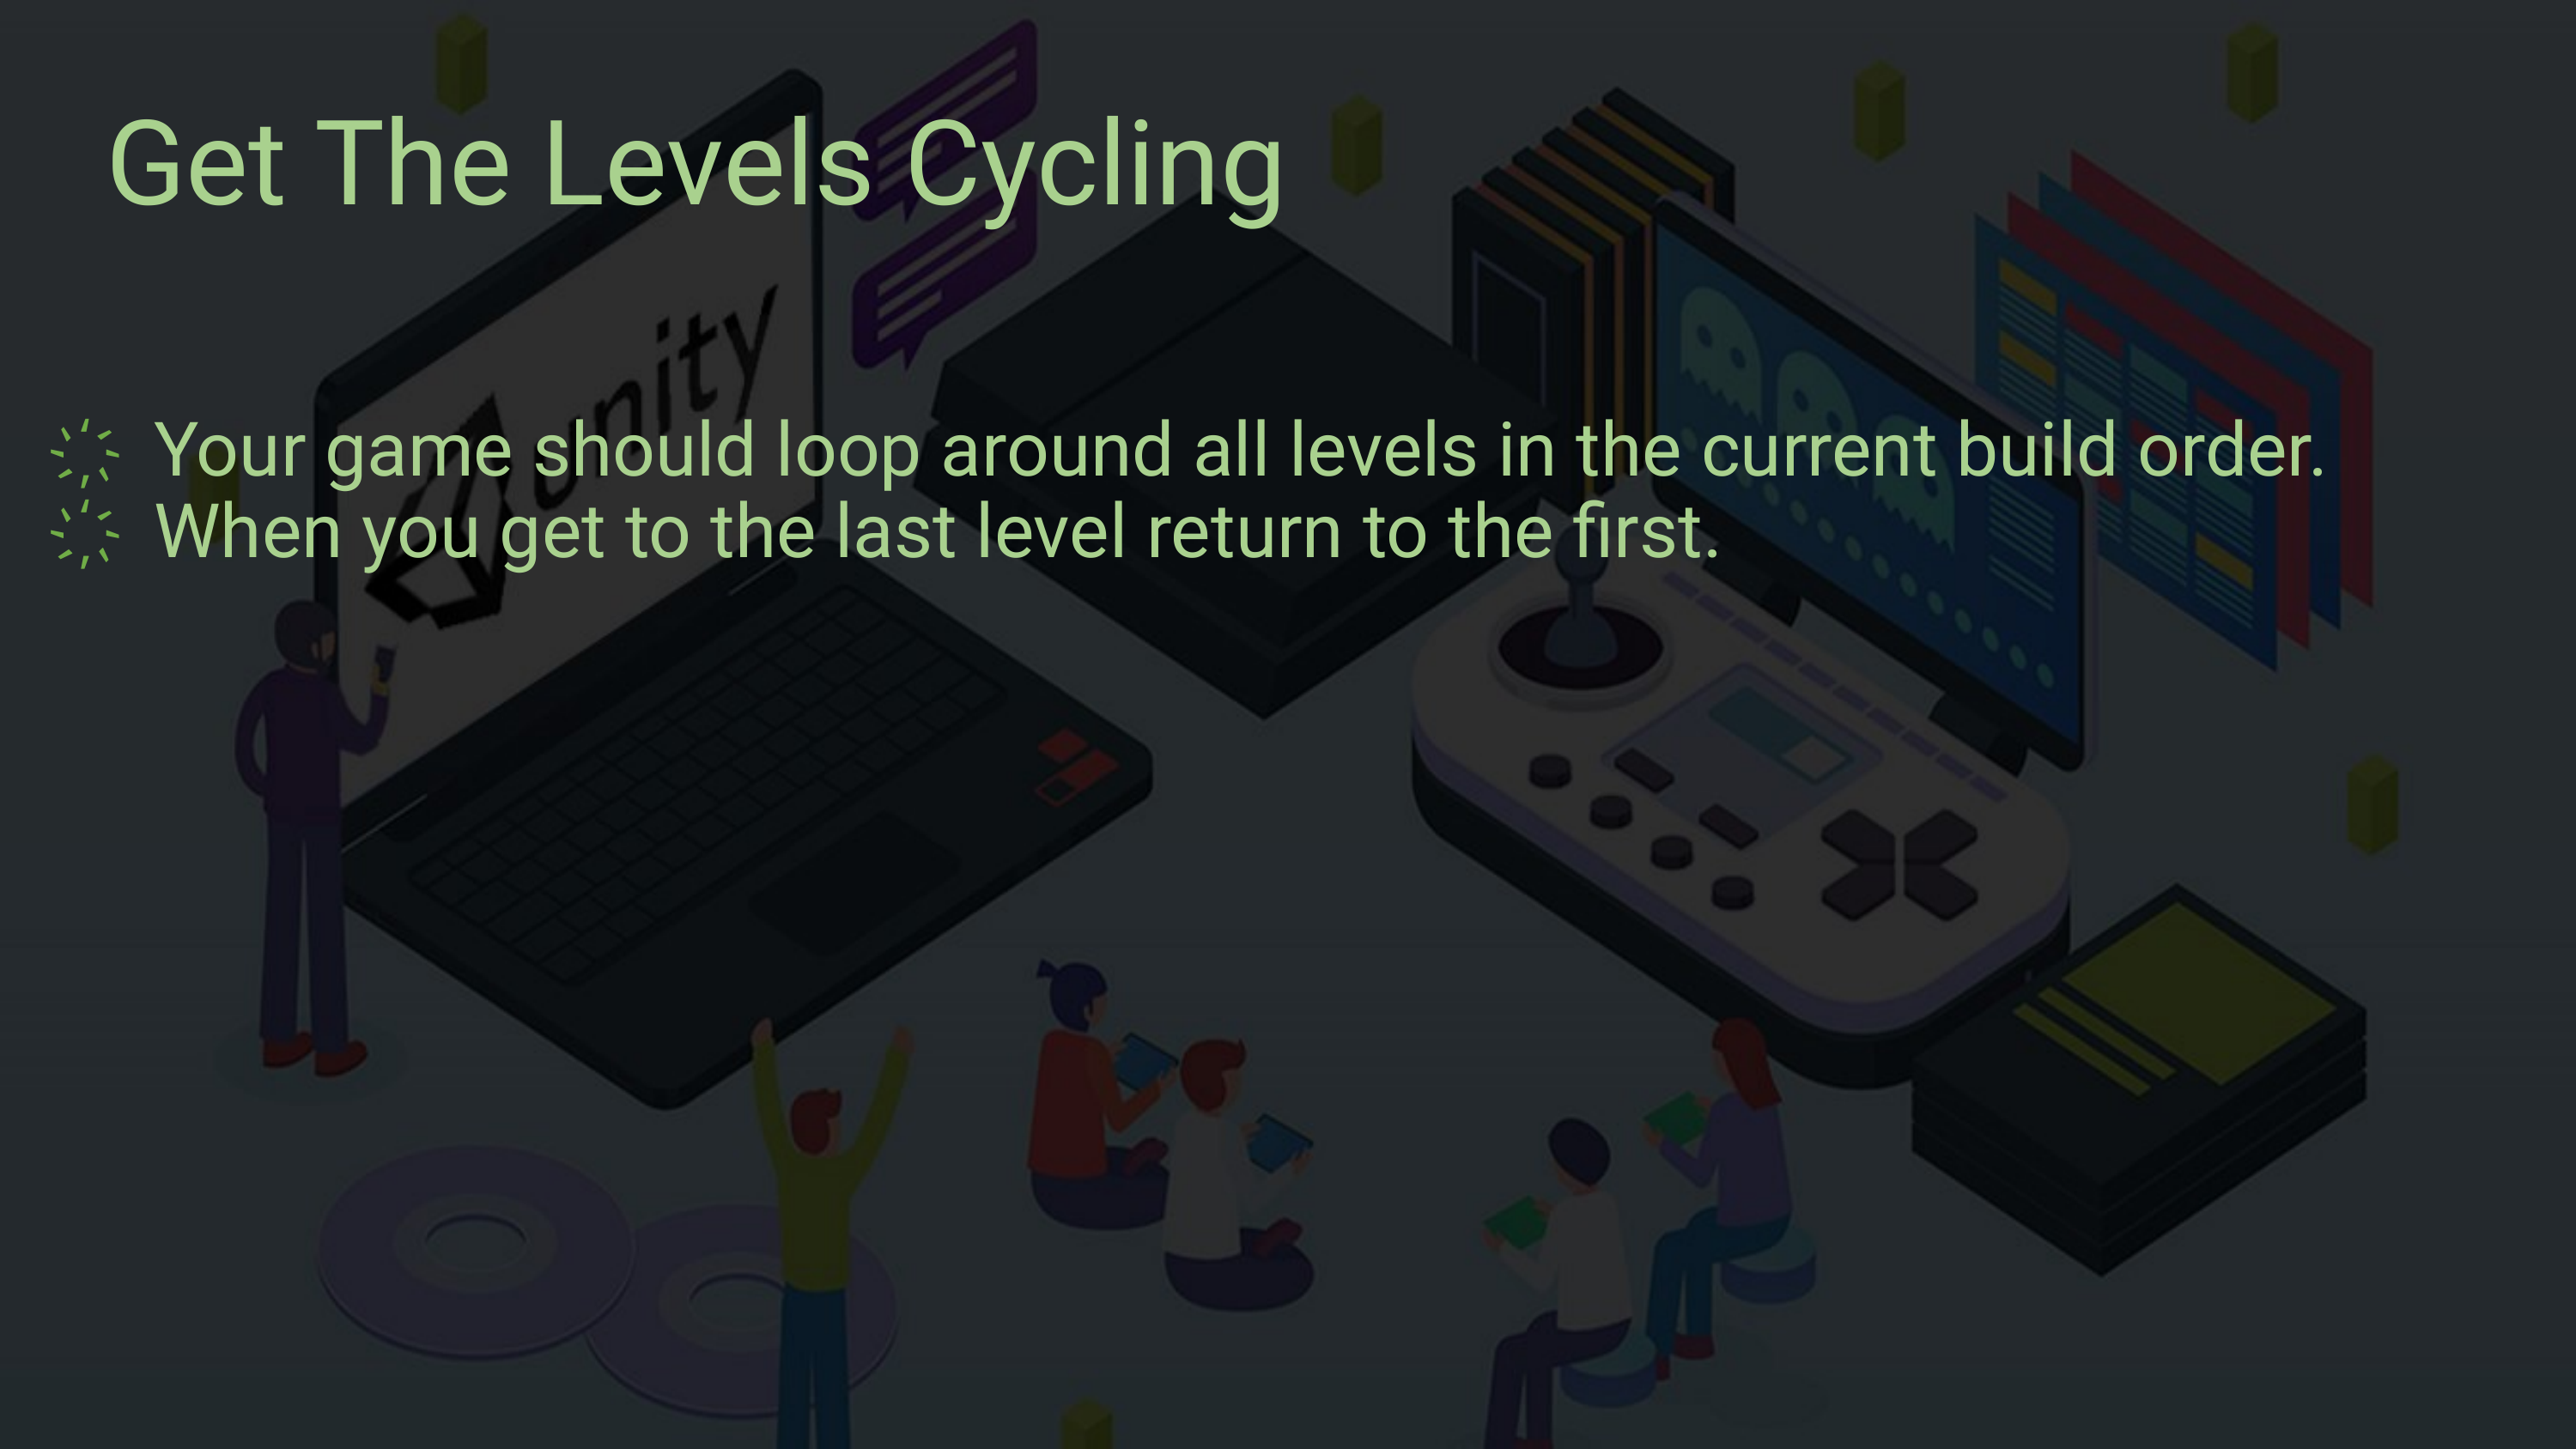

# Get The Levels Cycling
Your game should loop around all levels in the current build order.
When you get to the last level return to the first.